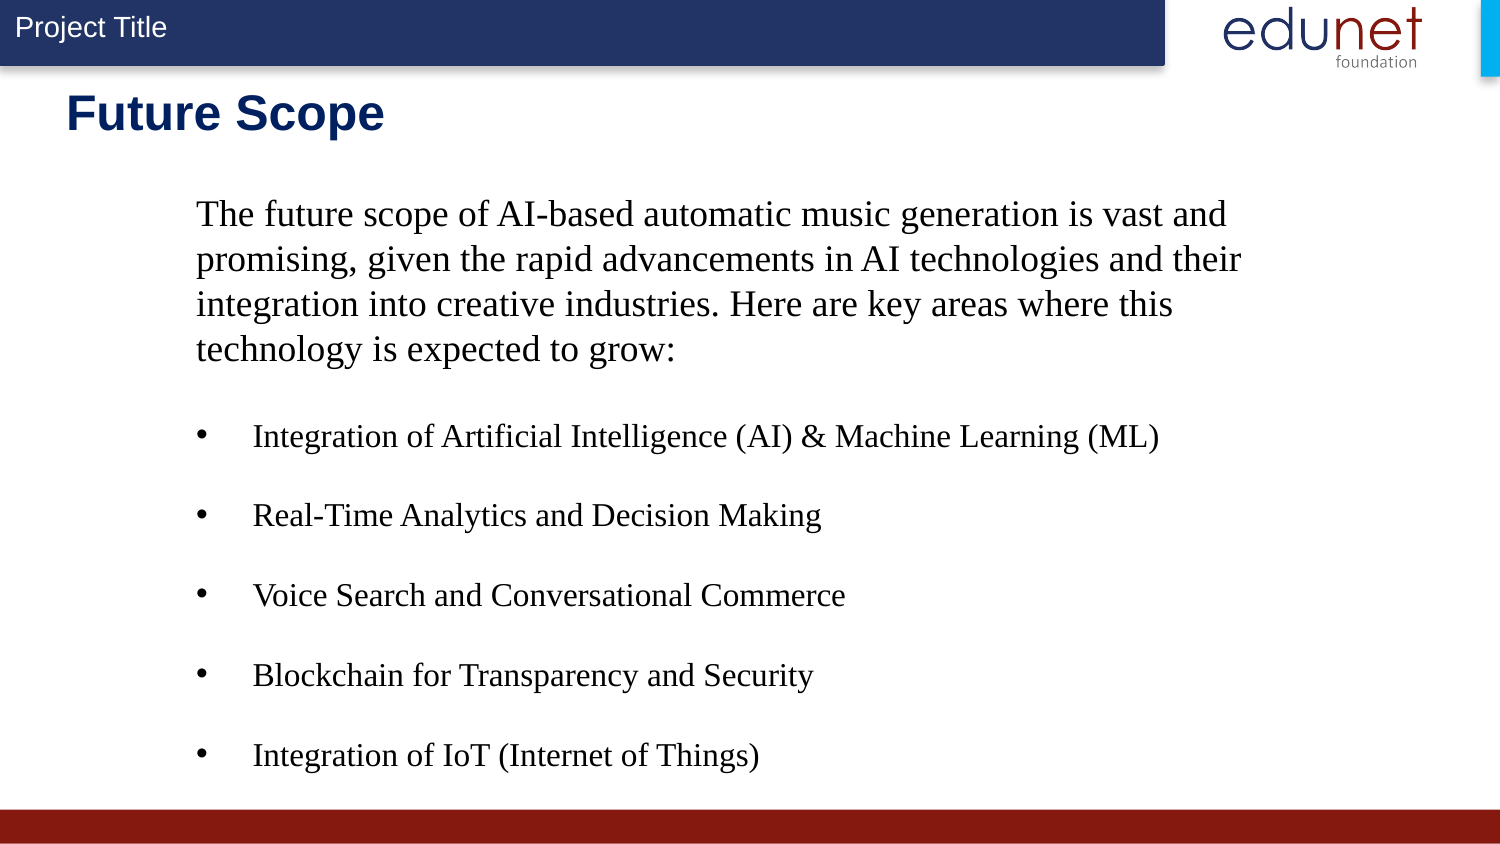

# Future Scope
The future scope of AI-based automatic music generation is vast and promising, given the rapid advancements in AI technologies and their integration into creative industries. Here are key areas where this technology is expected to grow:

Integration of Artificial Intelligence (AI) & Machine Learning (ML)

Real-Time Analytics and Decision Making

Voice Search and Conversational Commerce

Blockchain for Transparency and Security

Integration of IoT (Internet of Things)